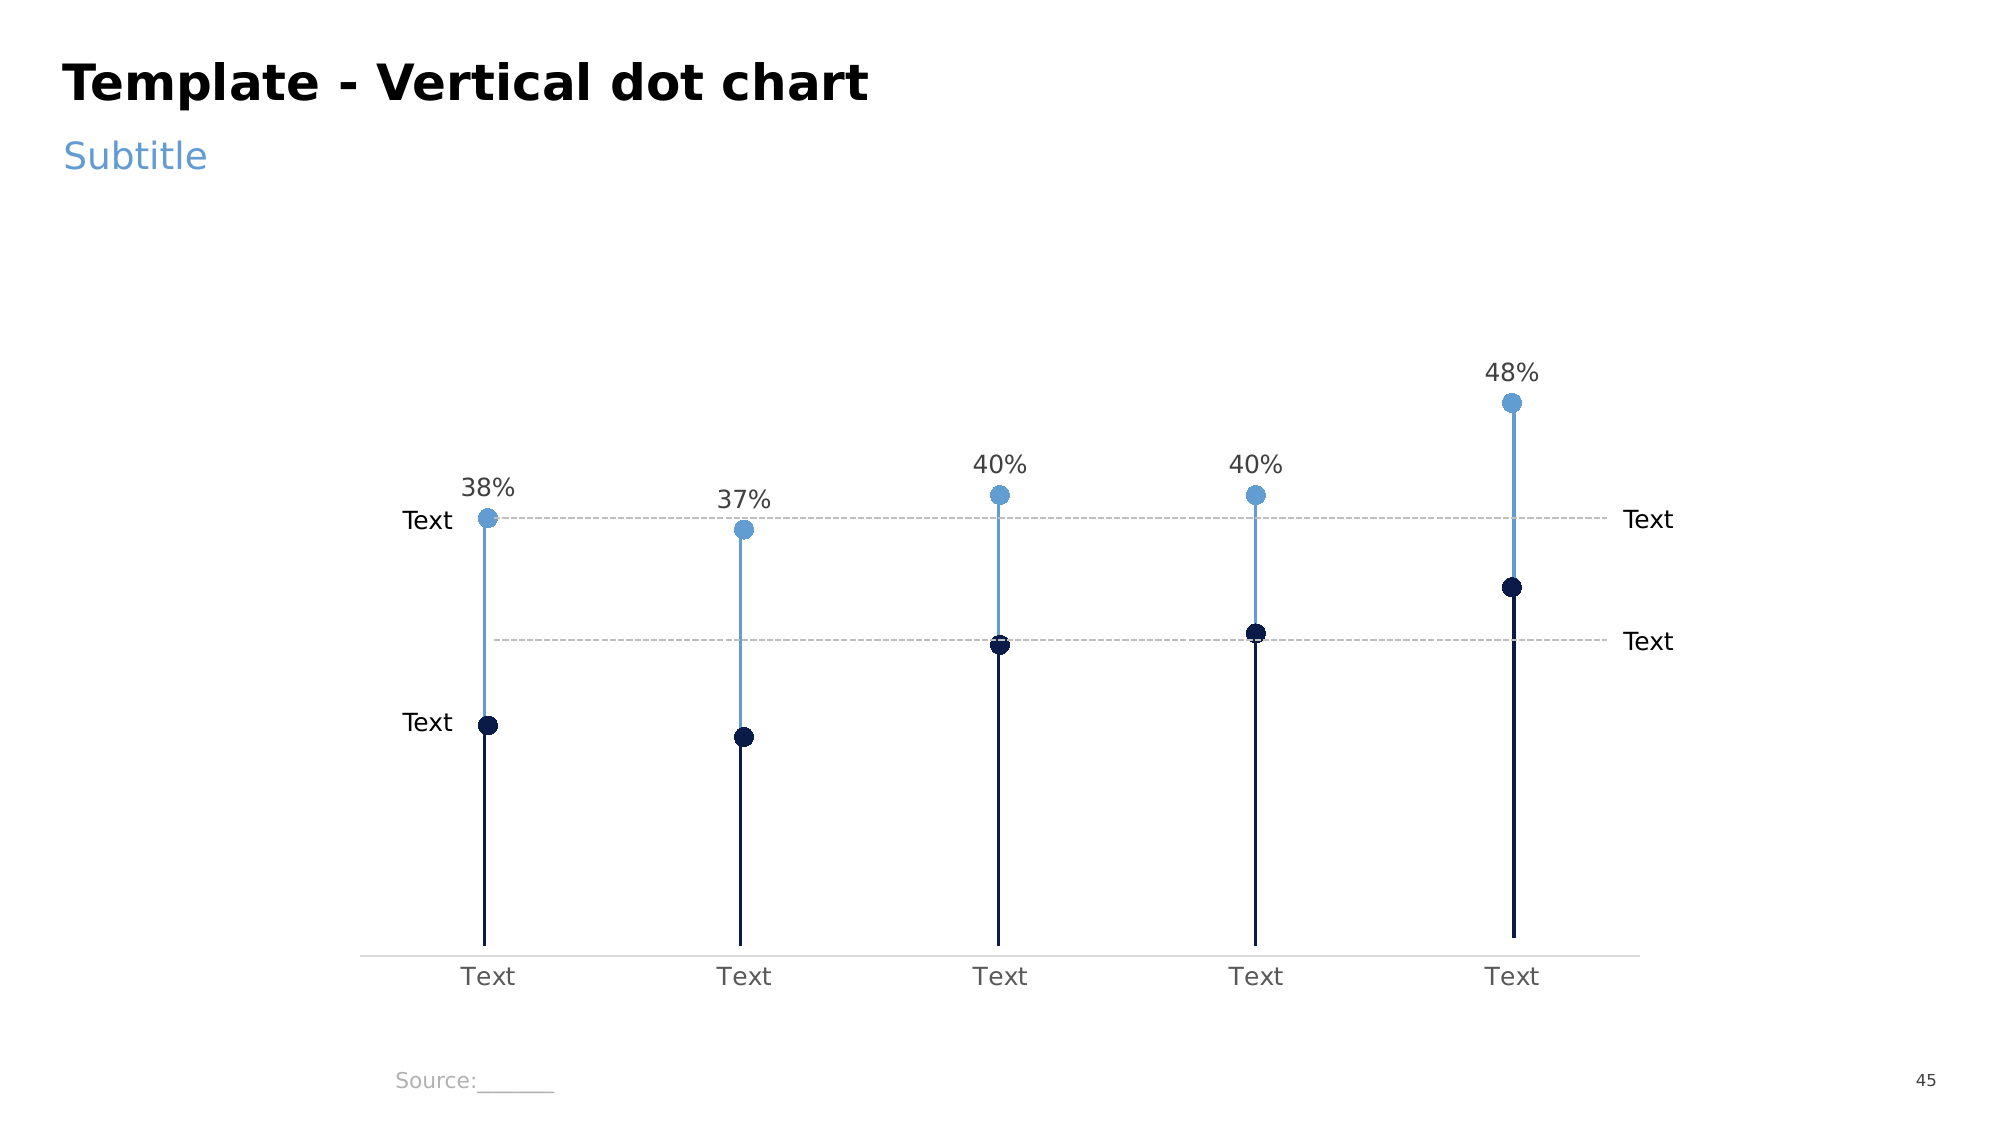

# Template - Vertical dot chart
Subtitle

### Chart

| Category | Serie 1 | Serie 2 | Columna1 |
|---|---|---|---|
| Text | 0.2 | 0.38 | None |
| Text | 0.19 | 0.37 | None |
| Text | 0.27 | 0.4 | None |
| Text | 0.28 | 0.4 | None |
| Text | 0.32 | 0.48 | None |
Text
Text
Text
Text
Source:_______